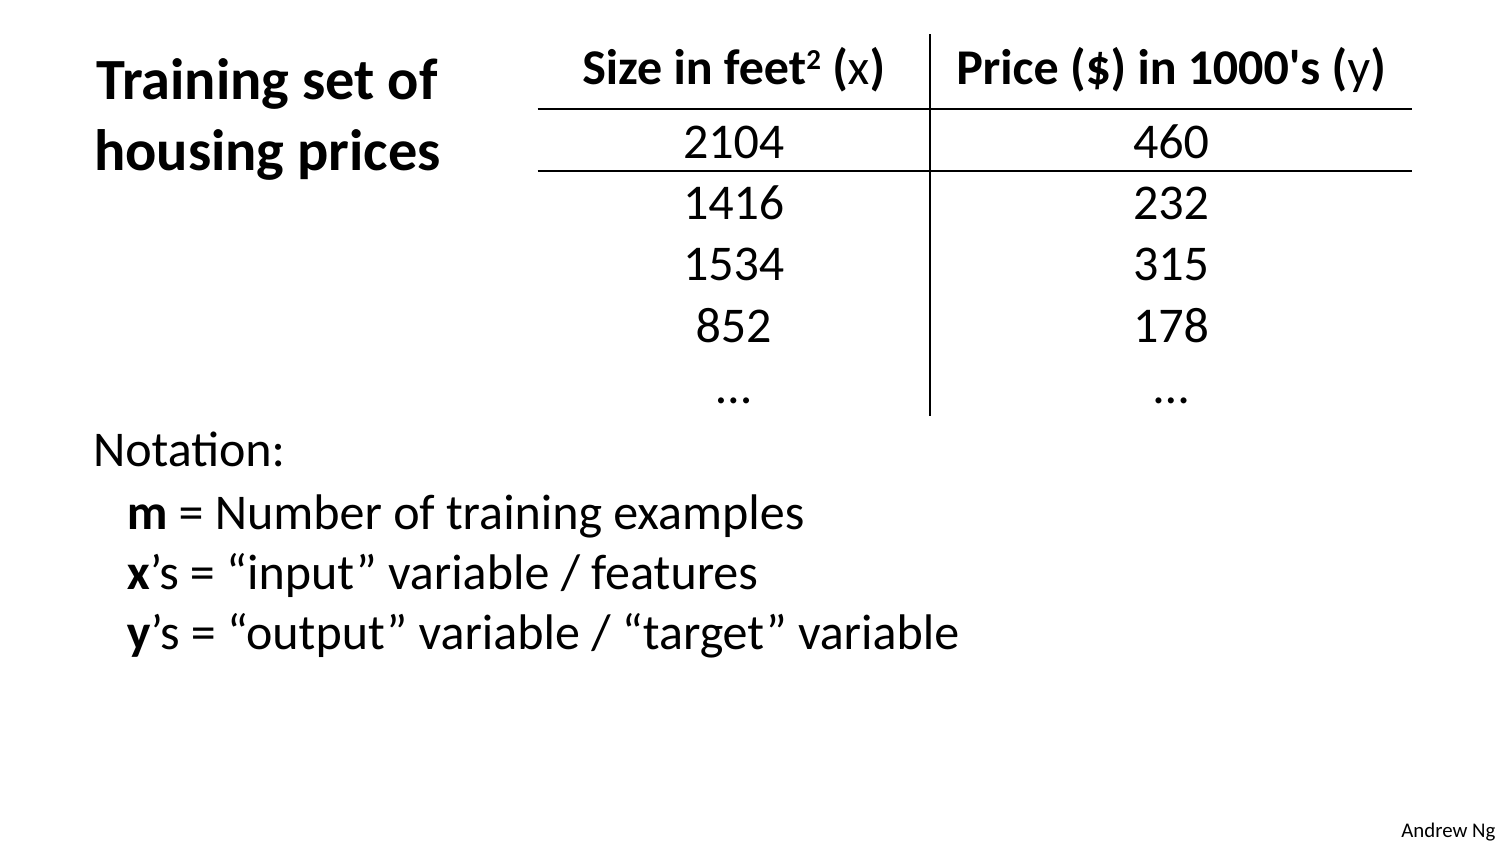

Training set of
housing prices

| Size in feet2 (x) | Price ($) in 1000's (y) |
| --- | --- |
| 2104 | 460 |
| 1416 | 232 |
| 1534 | 315 |
| 852 | 178 |
| … | … |
Notation:

   m = Number of training examples
   x’s = “input” variable / features
   y’s = “output” variable / “target” variable